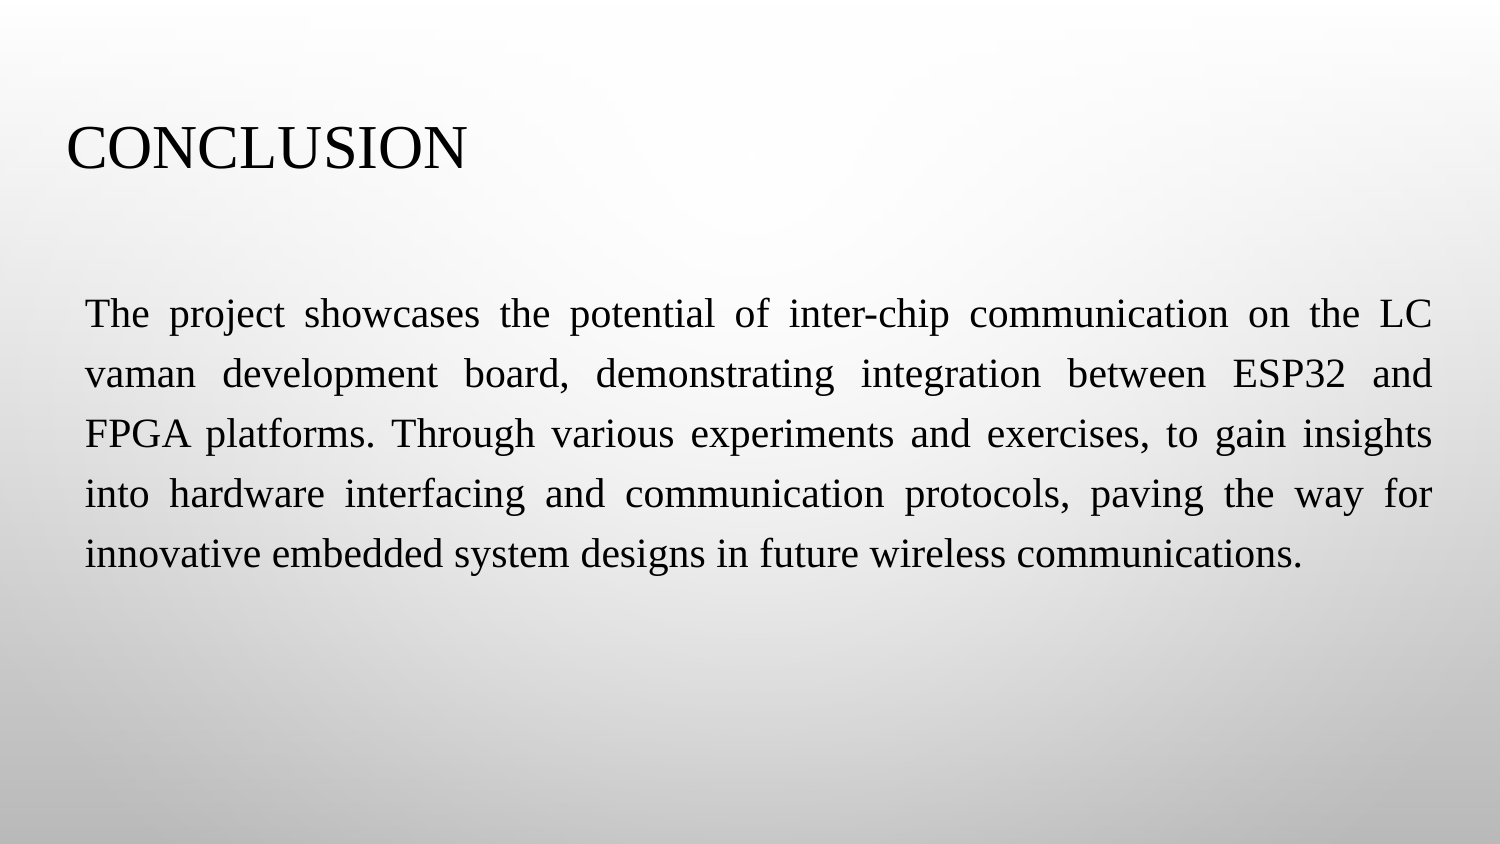

# CONCLUSION
The project showcases the potential of inter-chip communication on the LC vaman development board, demonstrating integration between ESP32 and FPGA platforms. Through various experiments and exercises, to gain insights into hardware interfacing and communication protocols, paving the way for innovative embedded system designs in future wireless communications.